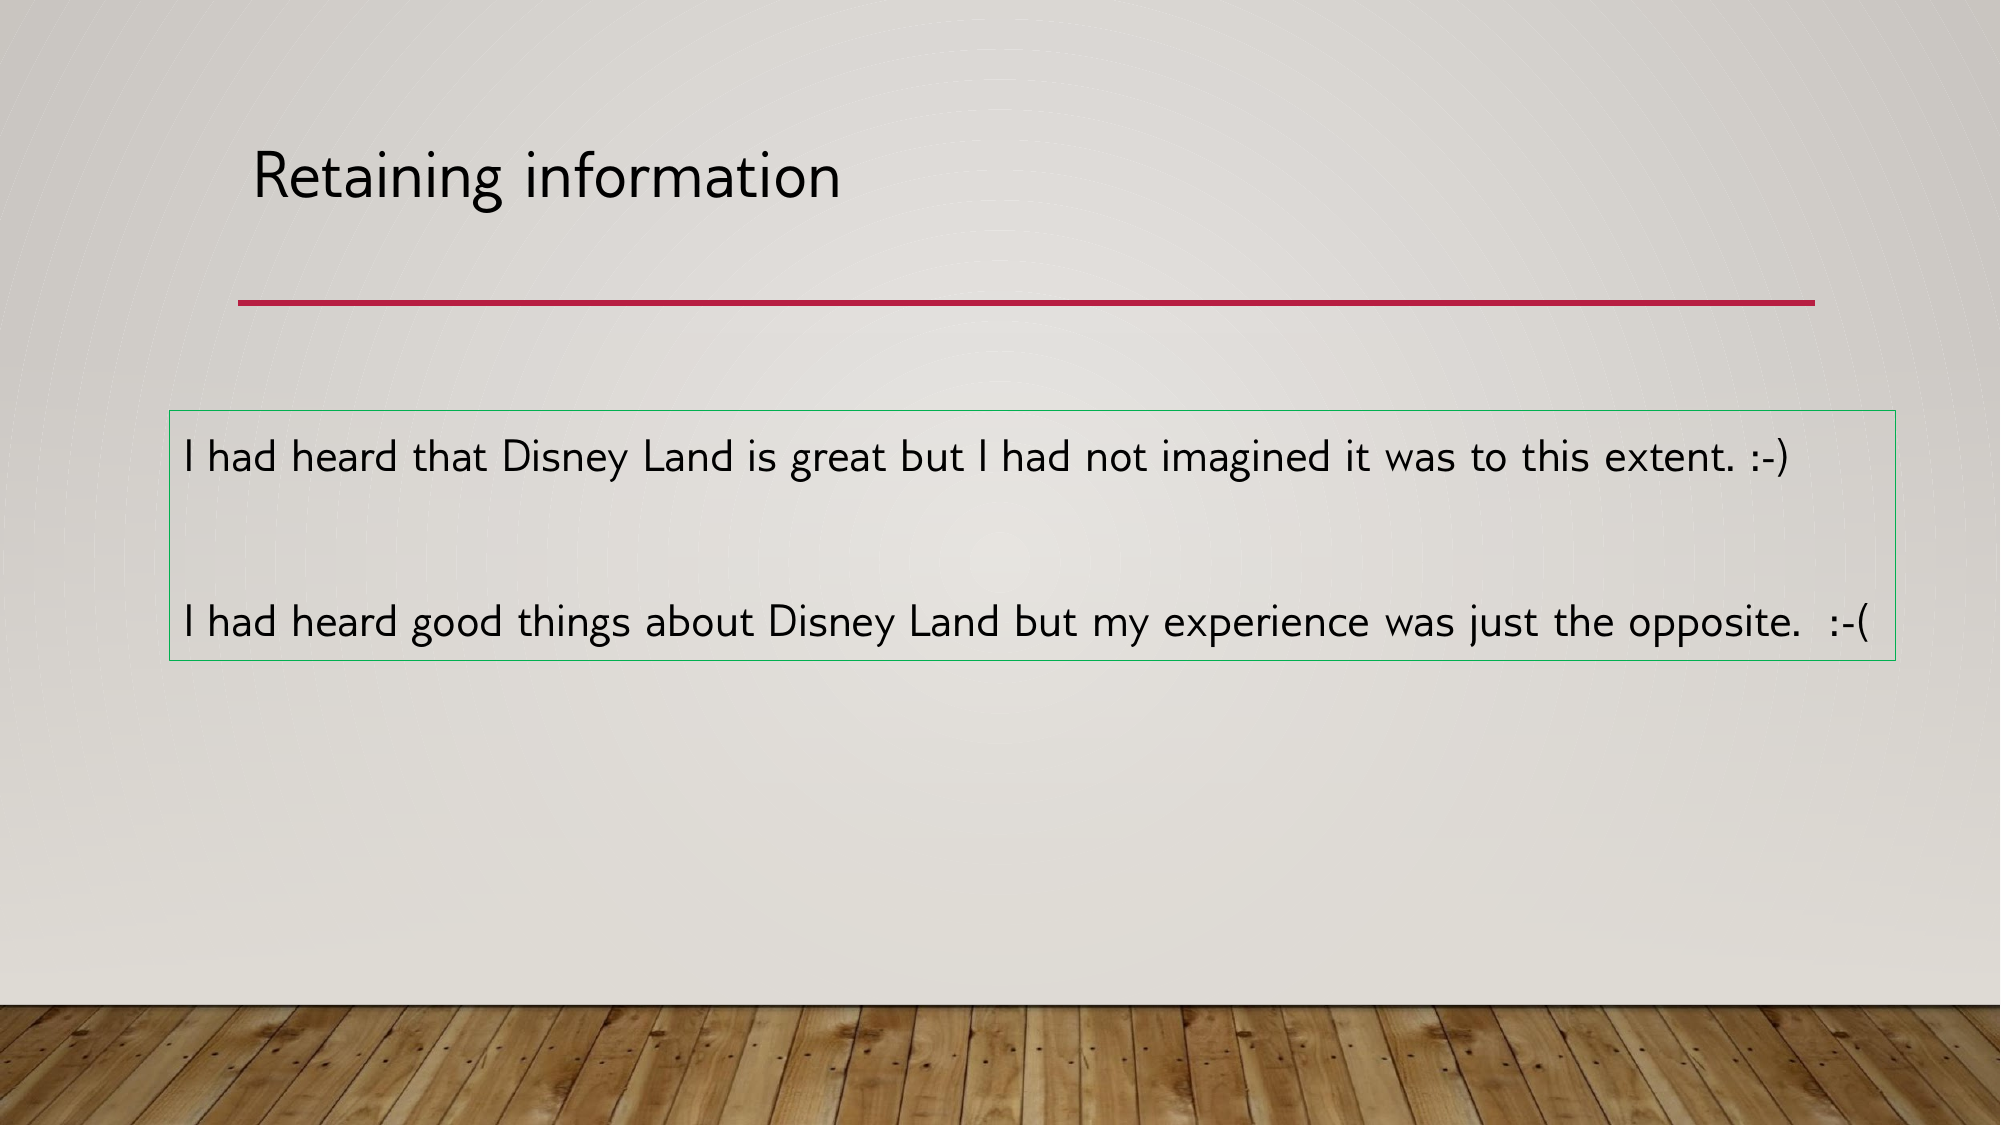

# Retaining information
I had heard that Disney Land is great but I had not imagined it was to this extent. :-)

I had heard good things about Disney Land but my experience was just the opposite.  :-(